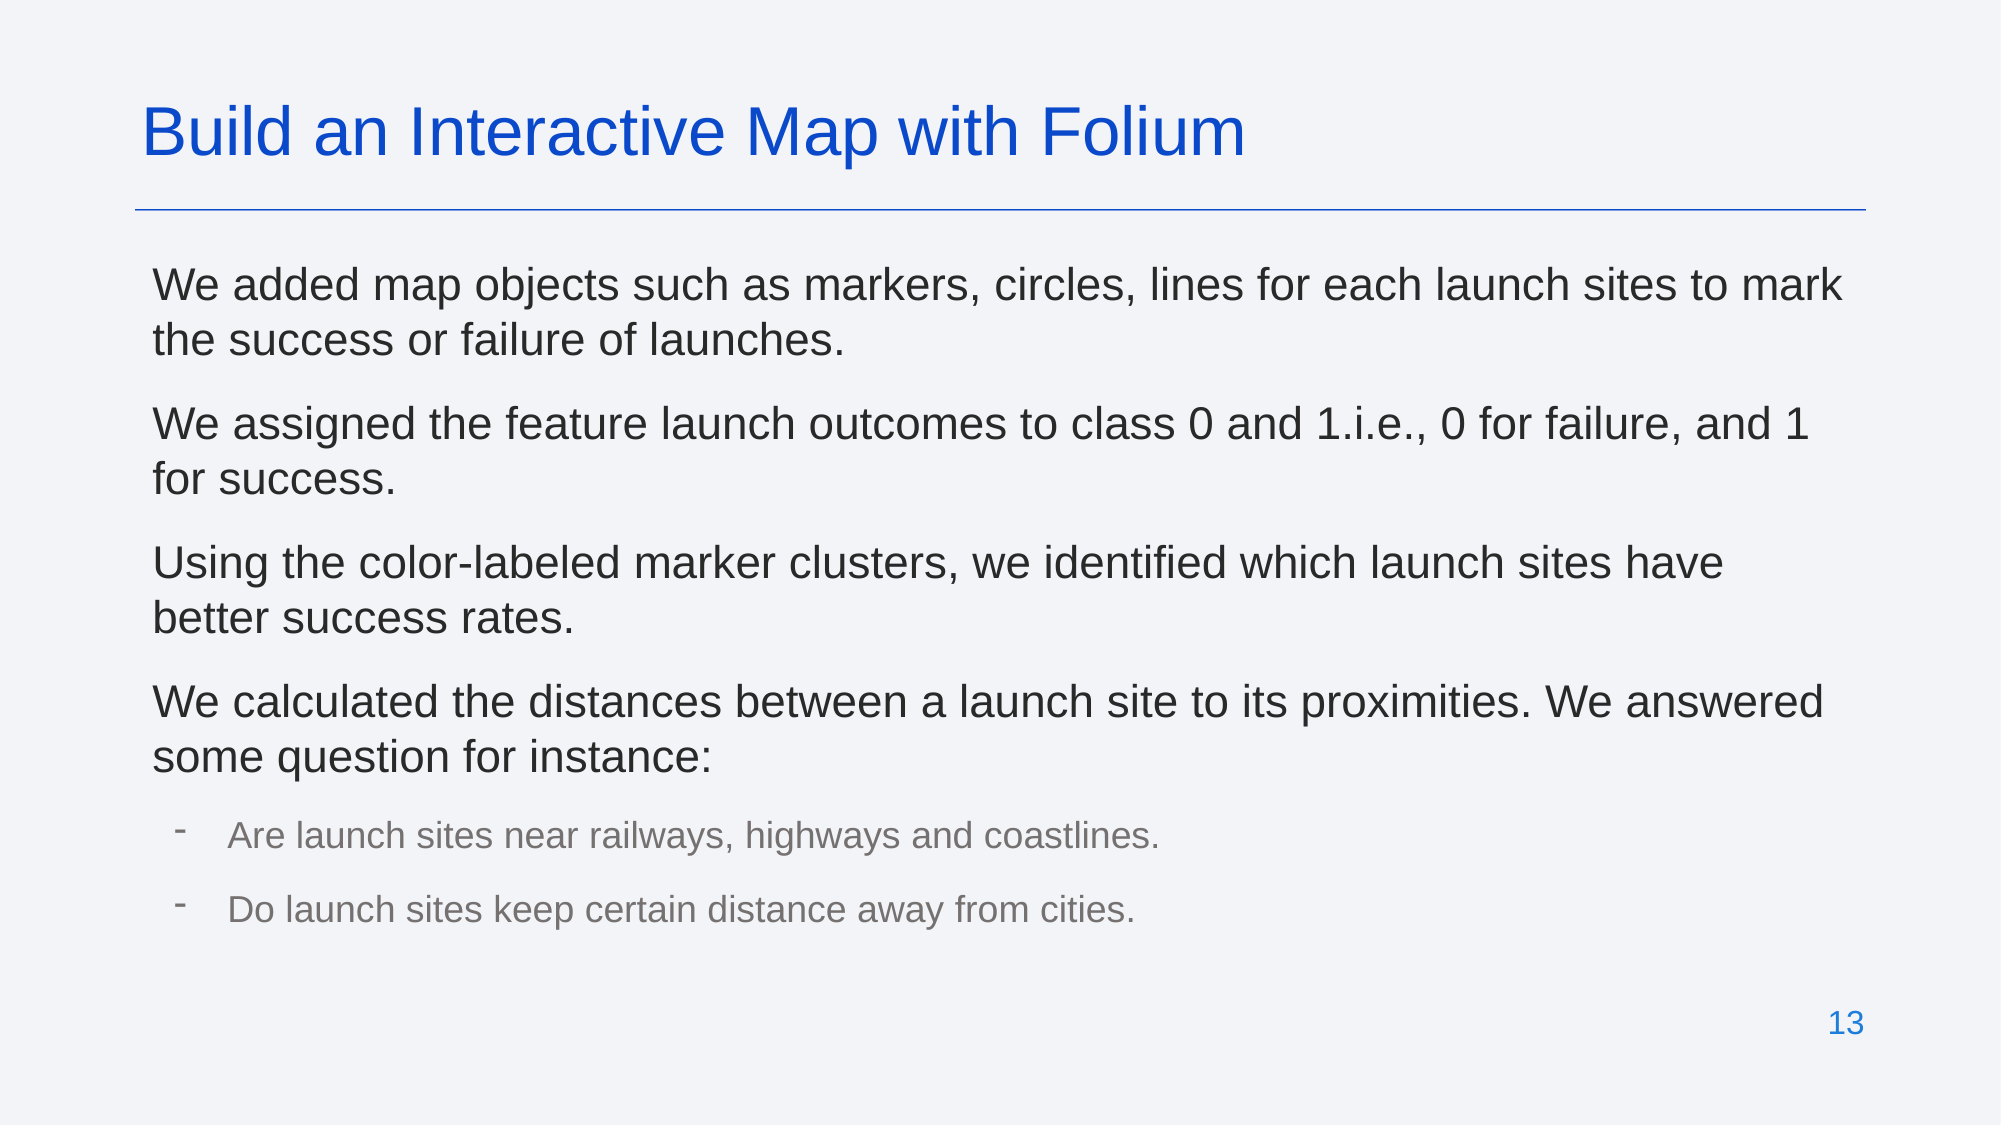

Build an Interactive Map with Folium
# We added map objects such as markers, circles, lines for each launch sites to mark the success or failure of launches.
We assigned the feature launch outcomes to class 0 and 1.i.e., 0 for failure, and 1 for success.
Using the color-labeled marker clusters, we identified which launch sites have better success rates.
We calculated the distances between a launch site to its proximities. We answered some question for instance:
Are launch sites near railways, highways and coastlines.
Do launch sites keep certain distance away from cities.

13